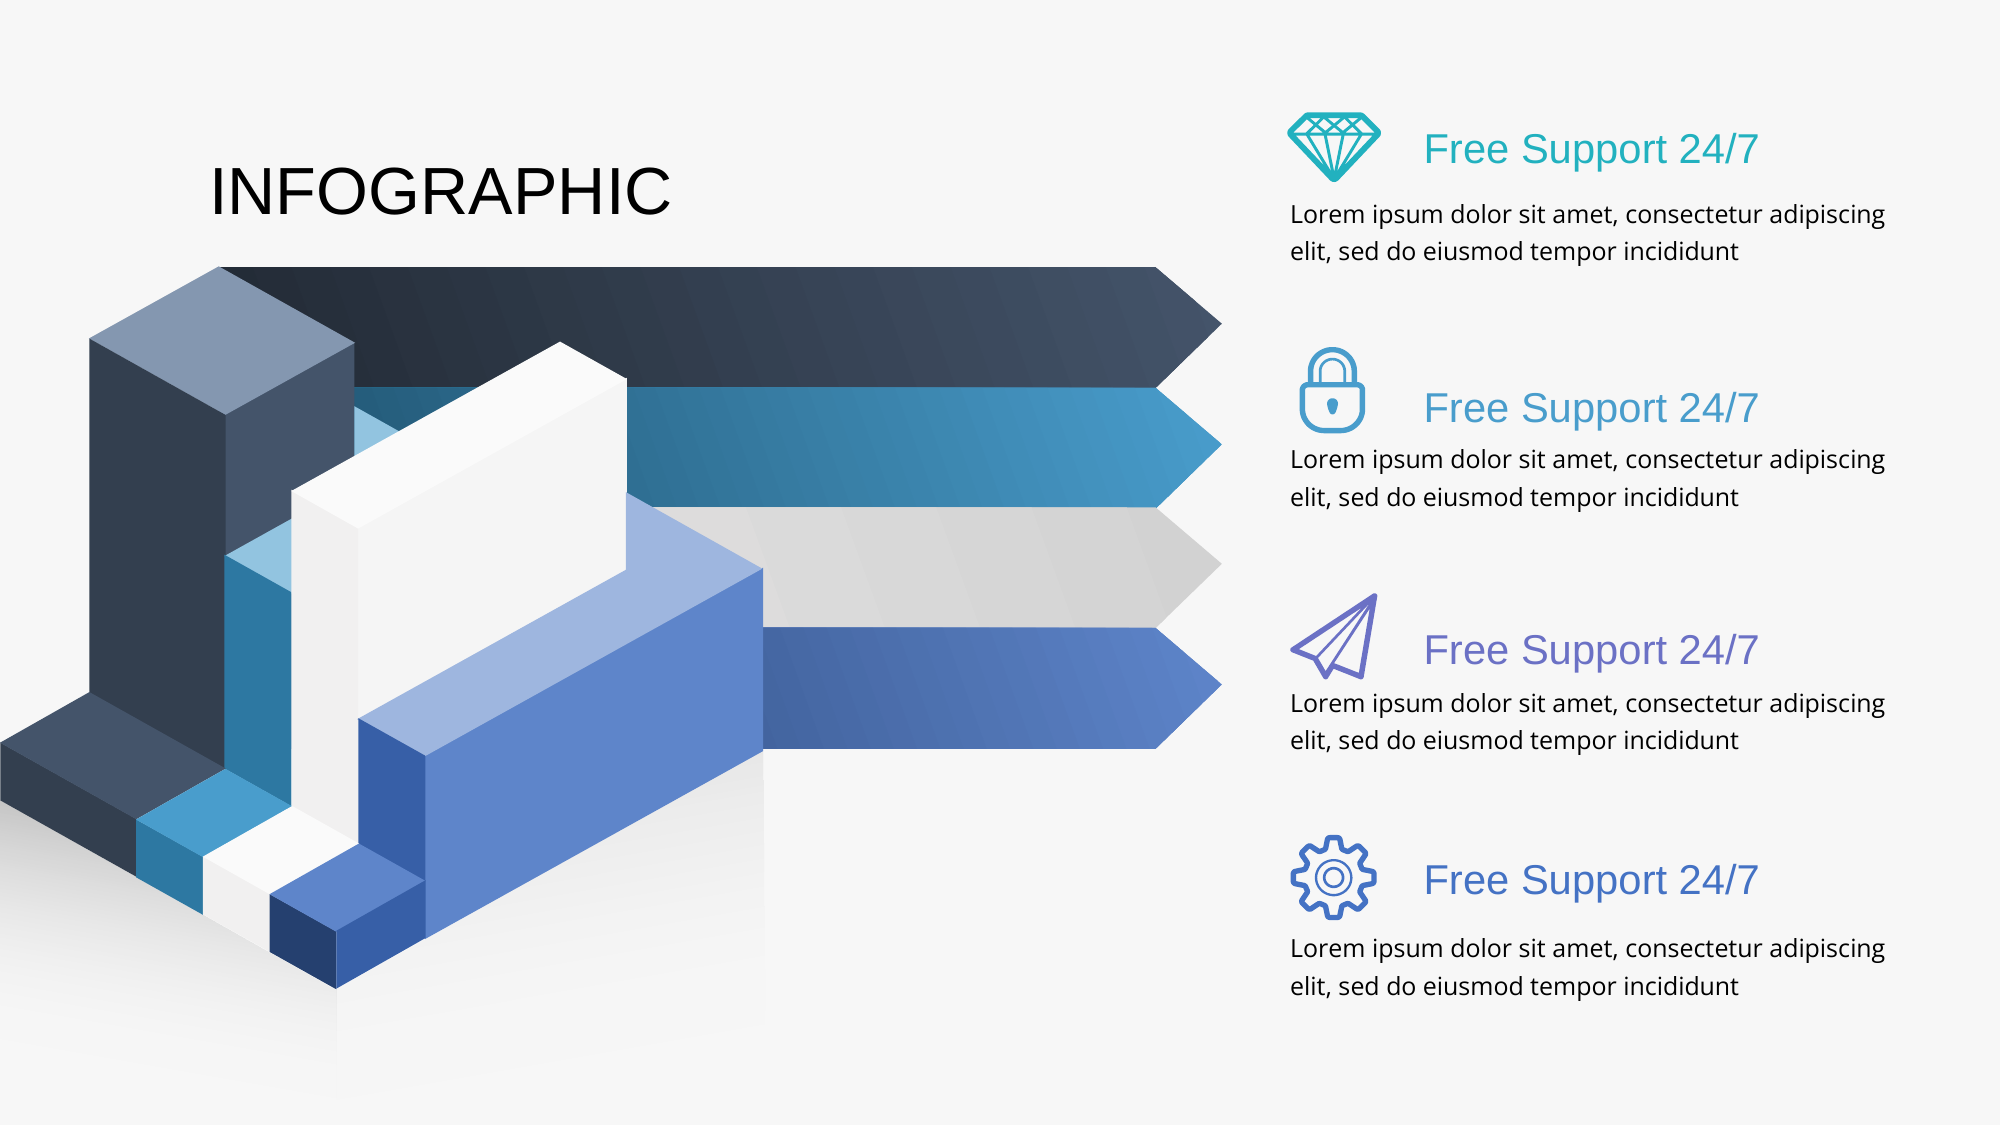

Free Support 24/7
Lorem ipsum dolor sit amet, consectetur adipiscing elit, sed do eiusmod tempor incididunt
INFOGRAPHIC

Free Support 24/7
Lorem ipsum dolor sit amet, consectetur adipiscing elit, sed do eiusmod tempor incididunt

Free Support 24/7
Lorem ipsum dolor sit amet, consectetur adipiscing elit, sed do eiusmod tempor incididunt

Free Support 24/7
Lorem ipsum dolor sit amet, consectetur adipiscing elit, sed do eiusmod tempor incididunt